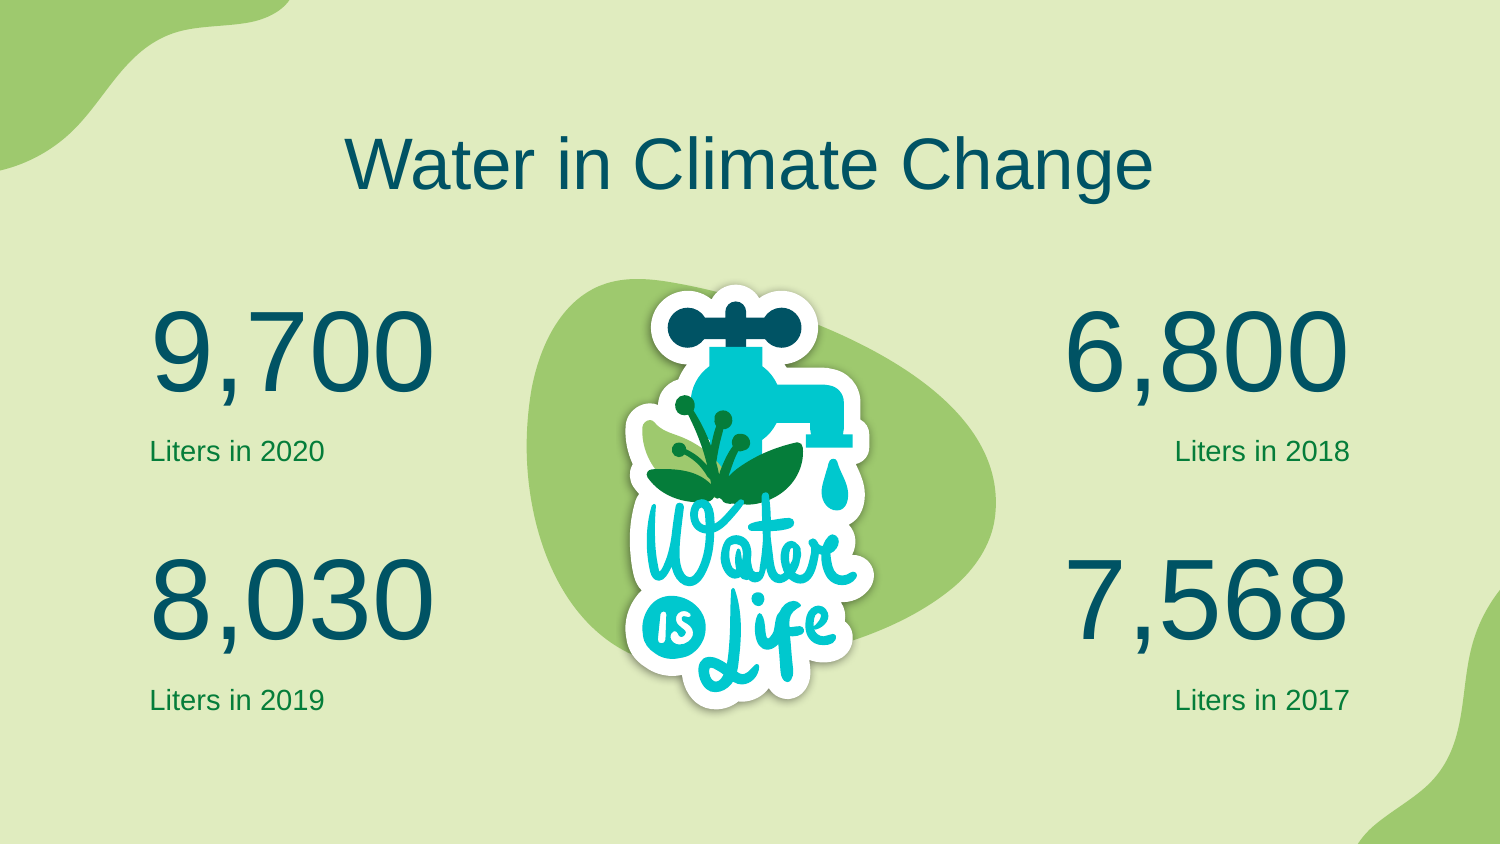

Water in Climate Change
9,700
# 6,800

Liters in 2020
Liters in 2018
8,030
7,568
Liters in 2019
Liters in 2017